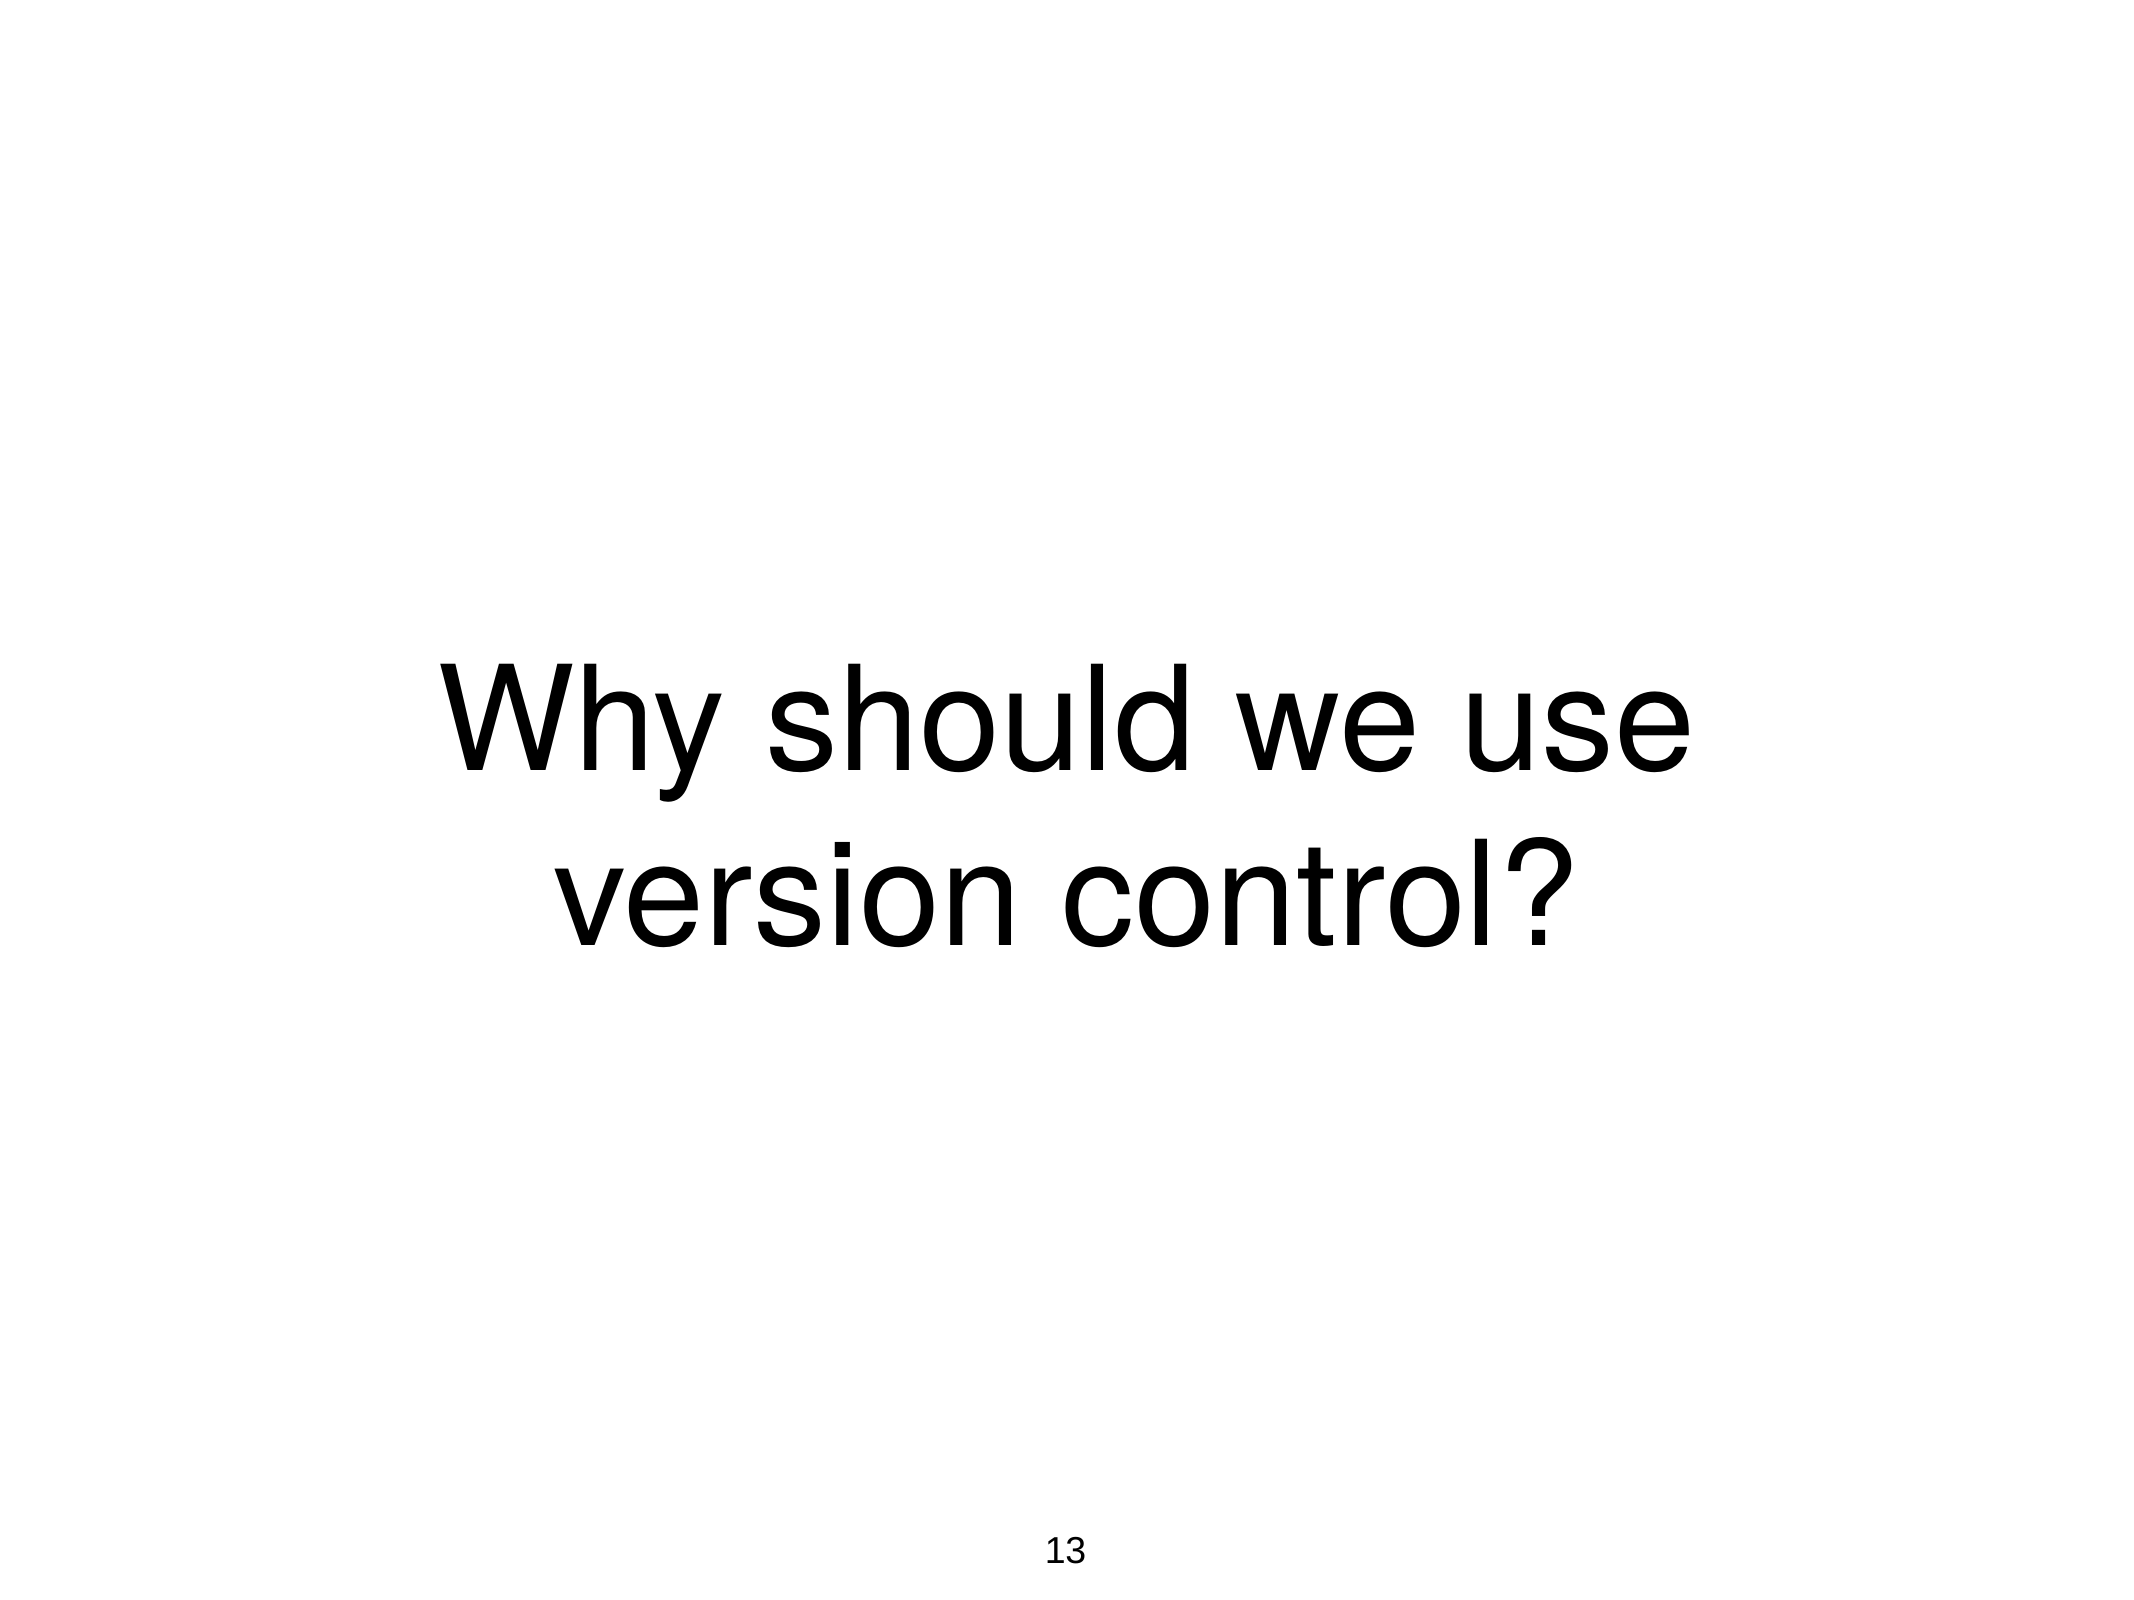

# Why should we use version control?
13